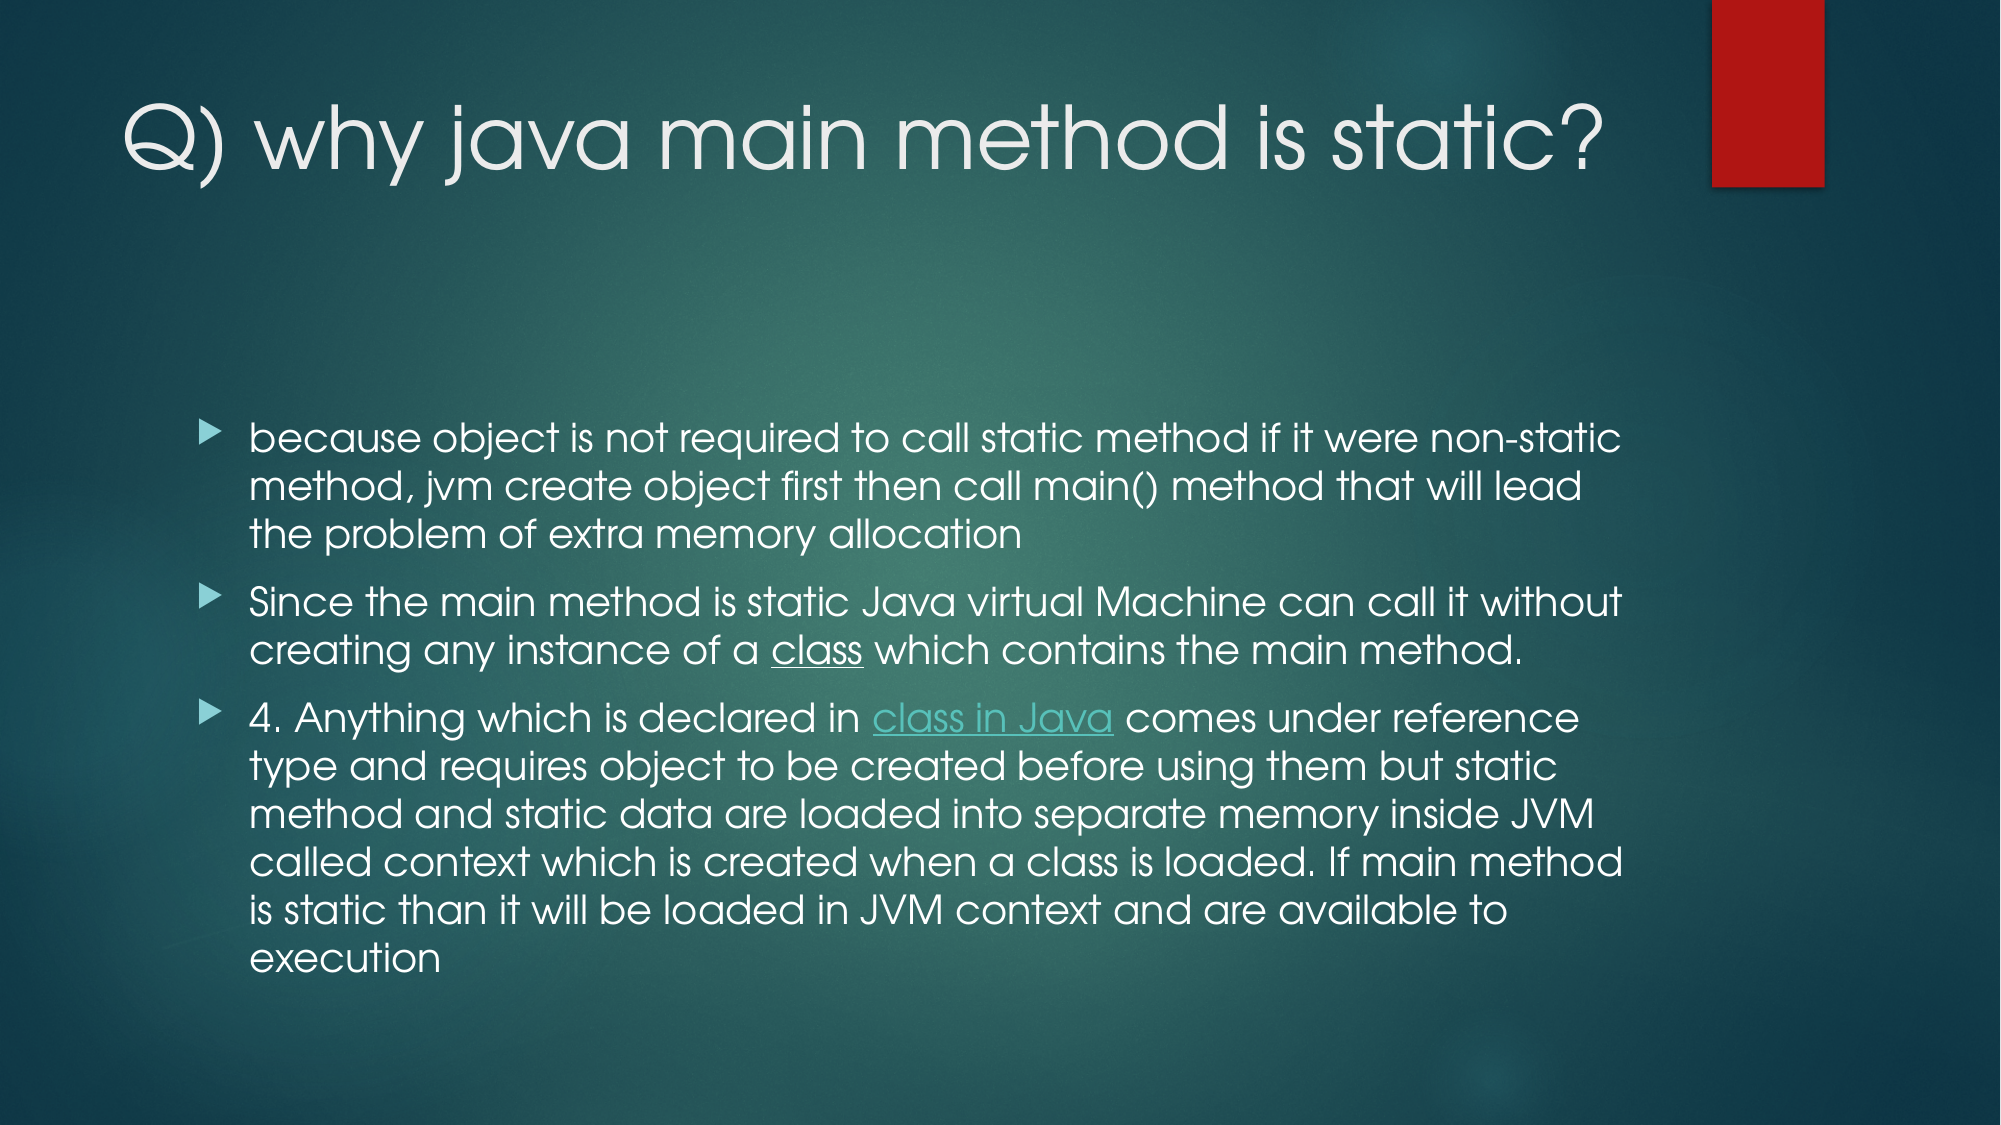

# Q) why java main method is static?

because object is not required to call static method if it were non-static method, jvm create object first then call main() method that will lead the problem of extra memory allocation
Since the main method is static Java virtual Machine can call it without creating any instance of a class which contains the main method.
4. Anything which is declared in class in Java comes under reference type and requires object to be created before using them but static method and static data are loaded into separate memory inside JVM called context which is created when a class is loaded. If main method is static than it will be loaded in JVM context and are available to execution